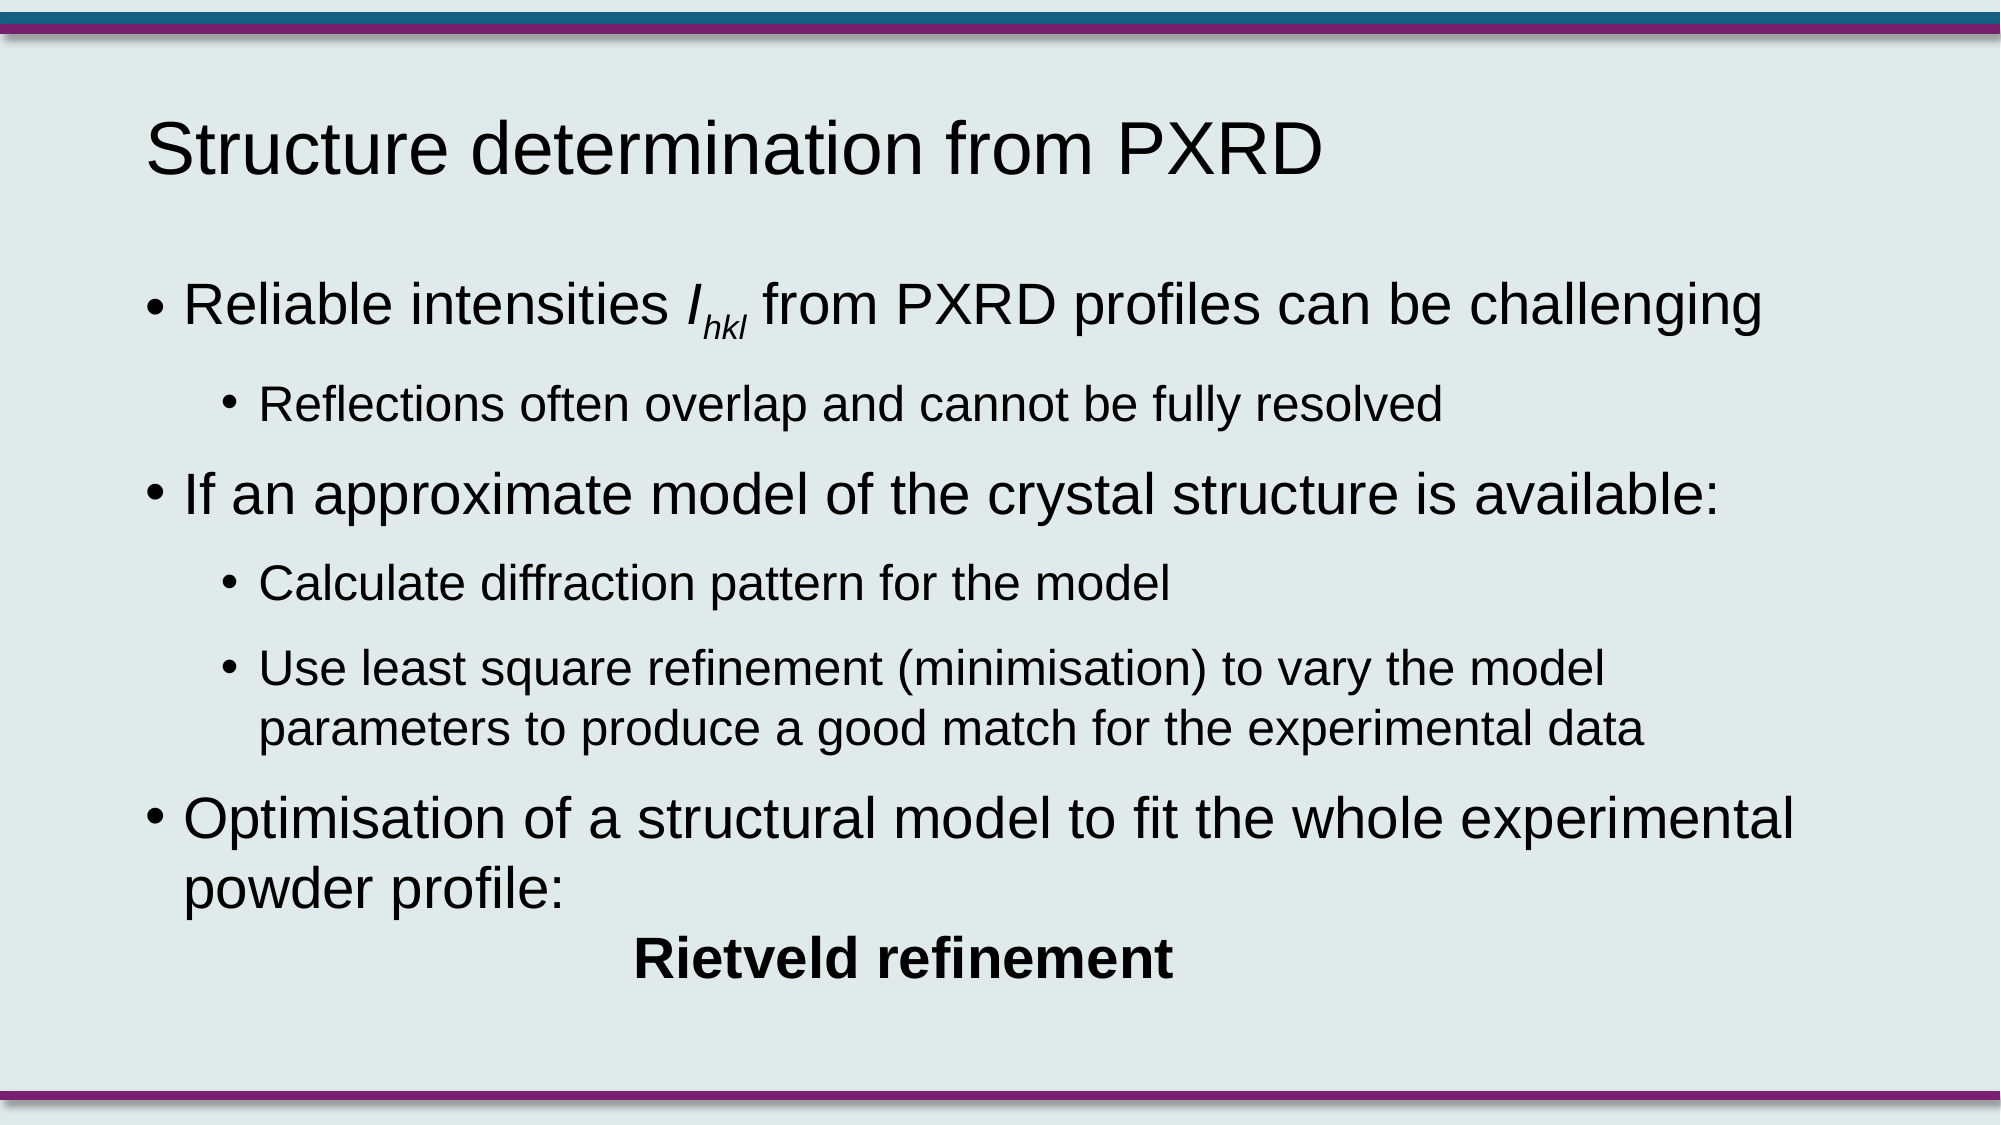

# Structure determination from PXRD
Reliable intensities Ihkl from PXRD profiles can be challenging
Reflections often overlap and cannot be fully resolved
If an approximate model of the crystal structure is available:
Calculate diffraction pattern for the model
Use least square refinement (minimisation) to vary the model parameters to produce a good match for the experimental data
Optimisation of a structural model to fit the whole experimental powder profile:
			Rietveld refinement